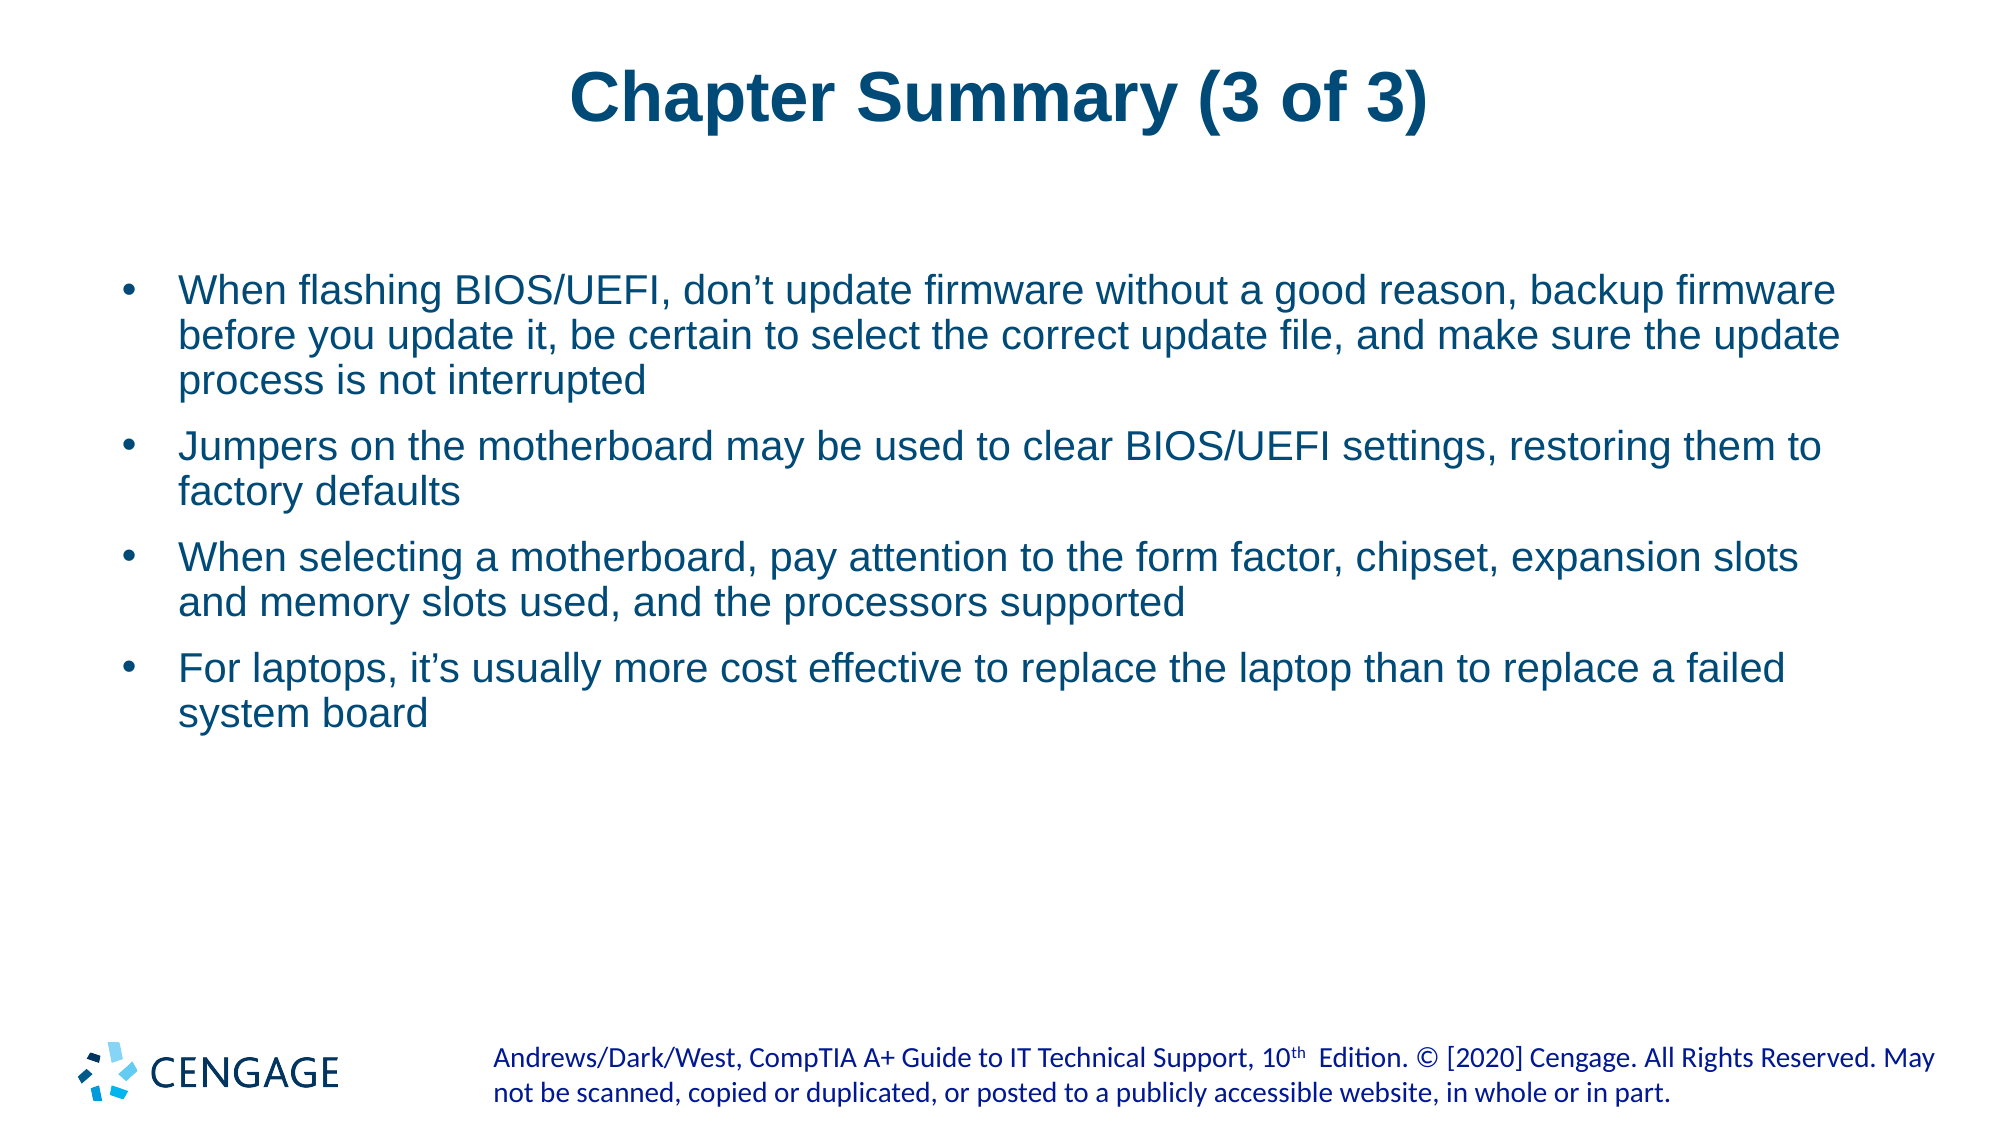

# Chapter Summary (3 of 3)
When flashing BIOS/UEFI, don’t update firmware without a good reason, backup firmware before you update it, be certain to select the correct update file, and make sure the update process is not interrupted
Jumpers on the motherboard may be used to clear BIOS/UEFI settings, restoring them to factory defaults
When selecting a motherboard, pay attention to the form factor, chipset, expansion slots and memory slots used, and the processors supported
For laptops, it’s usually more cost effective to replace the laptop than to replace a failed system board